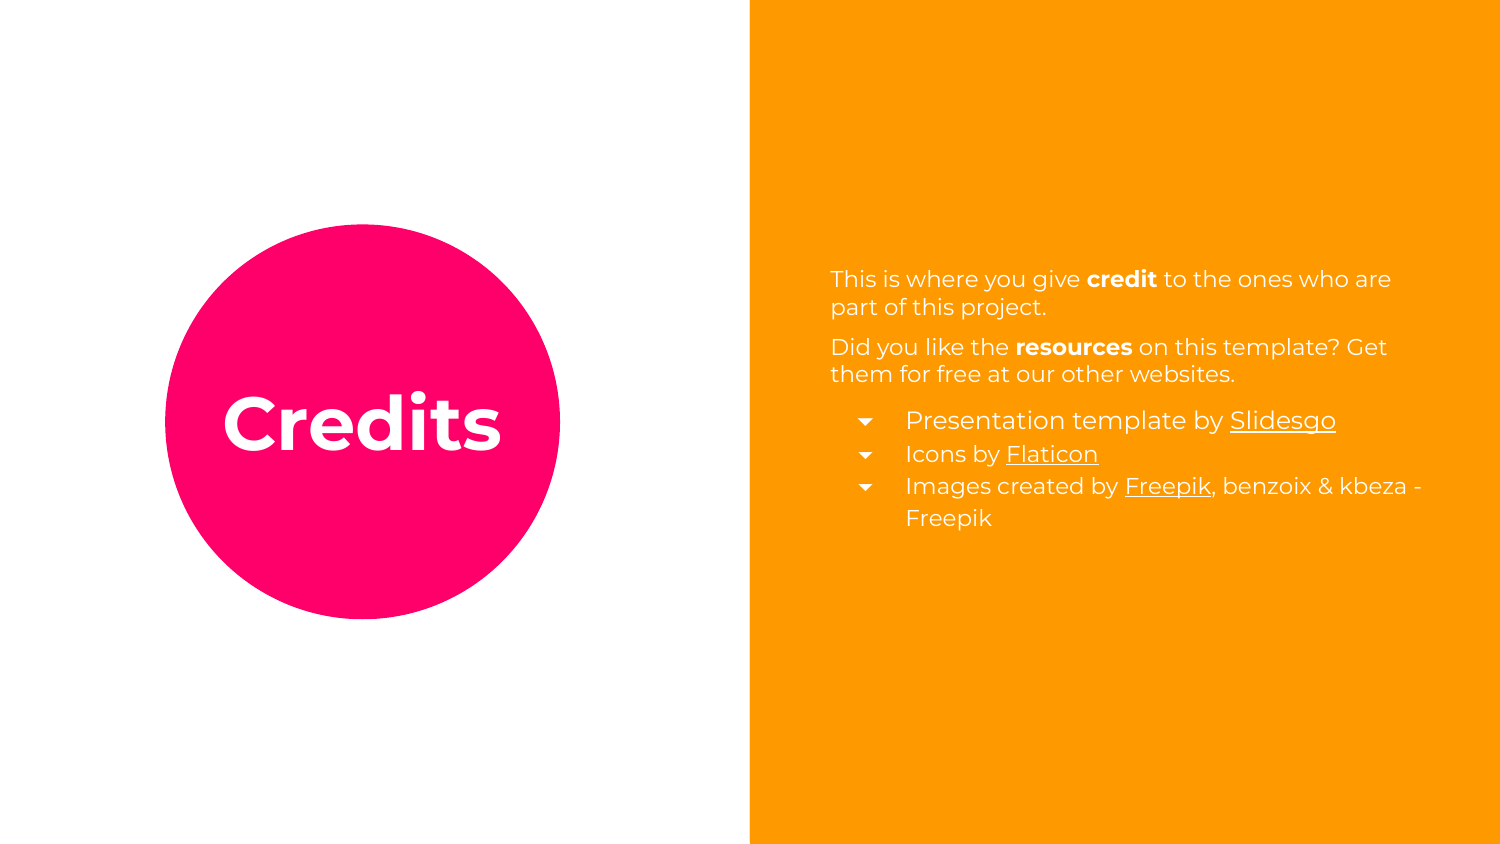

This is where you give credit to the ones who are part of this project.
Did you like the resources on this template? Get them for free at our other websites.
Presentation template by Slidesgo
Icons by Flaticon
Images created by Freepik, benzoix & kbeza - Freepik
# Credits